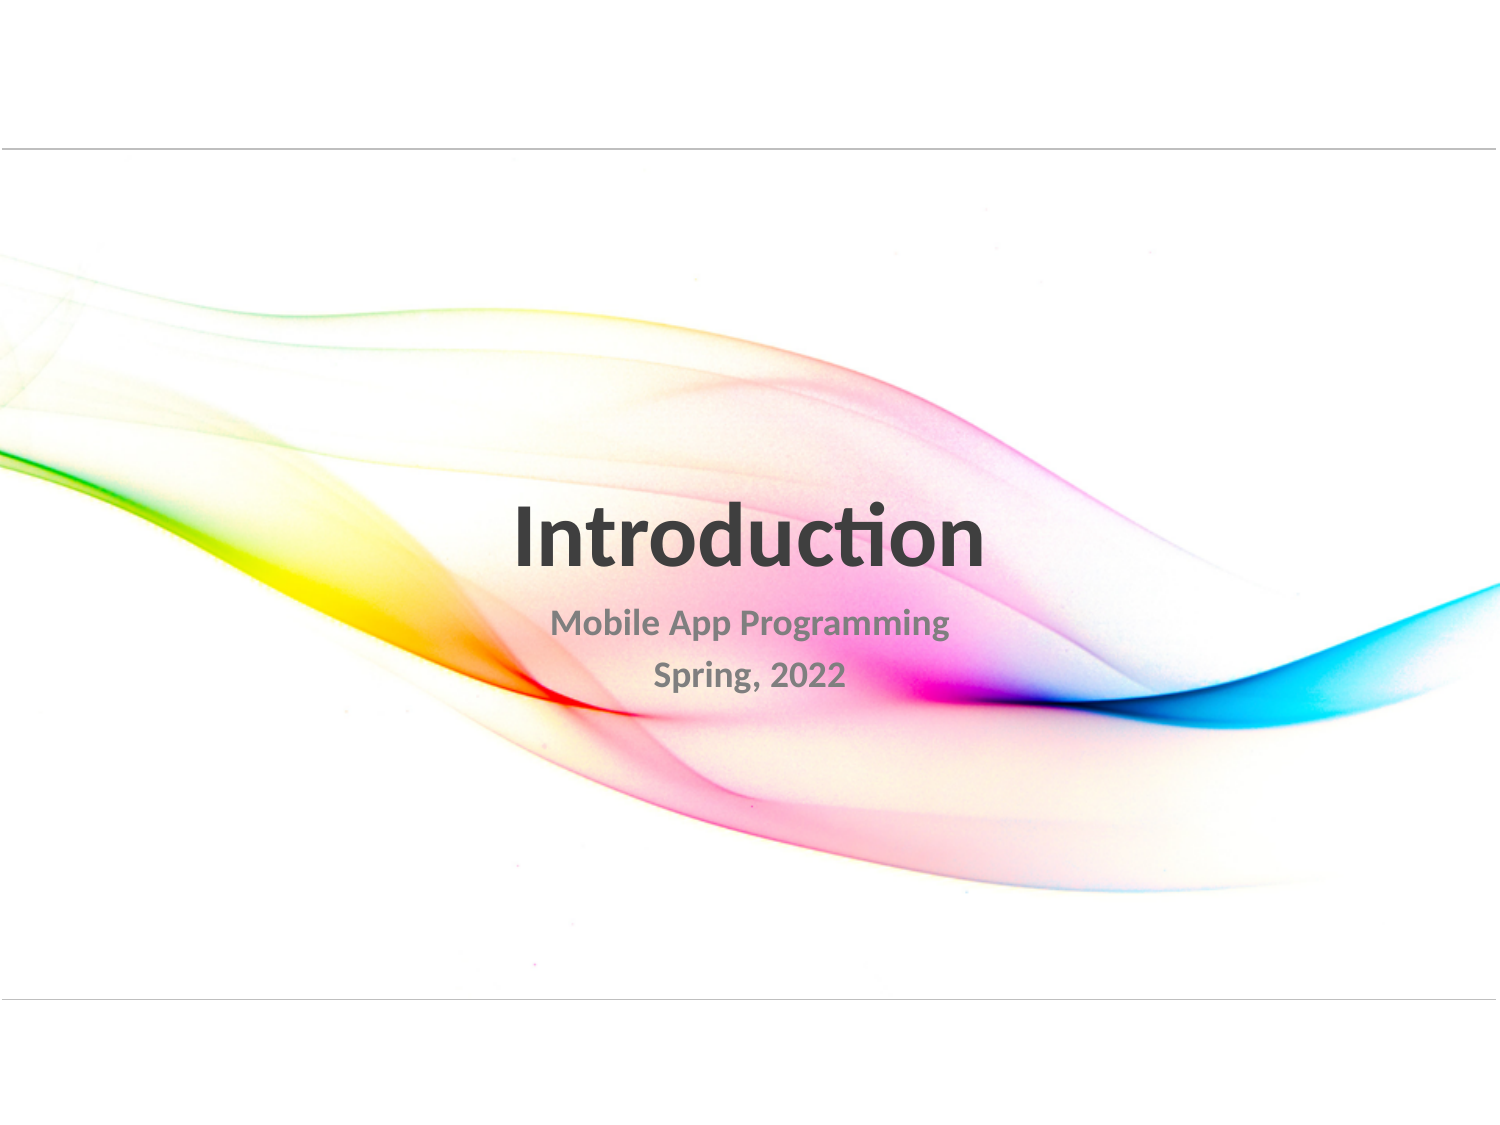

# Introduction
Mobile App Programming
Spring, 2022